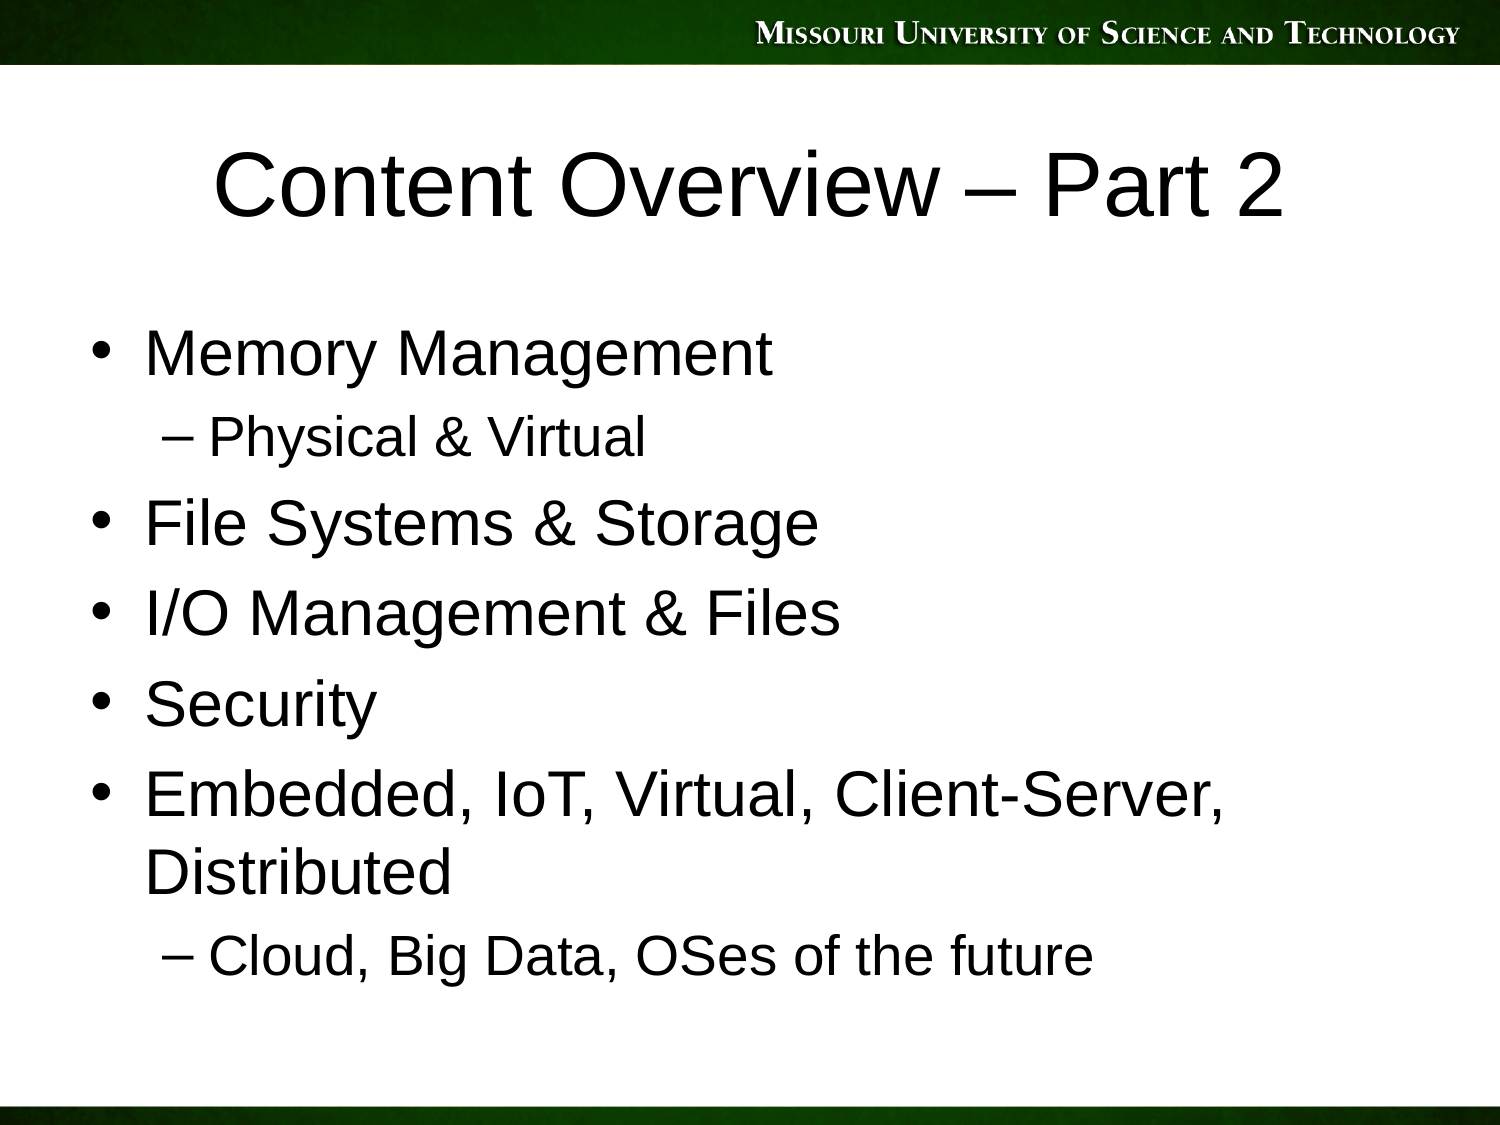

# Content Overview – Part 2
Memory Management
Physical & Virtual
File Systems & Storage
I/O Management & Files
Security
Embedded, IoT, Virtual, Client-Server, Distributed
Cloud, Big Data, OSes of the future